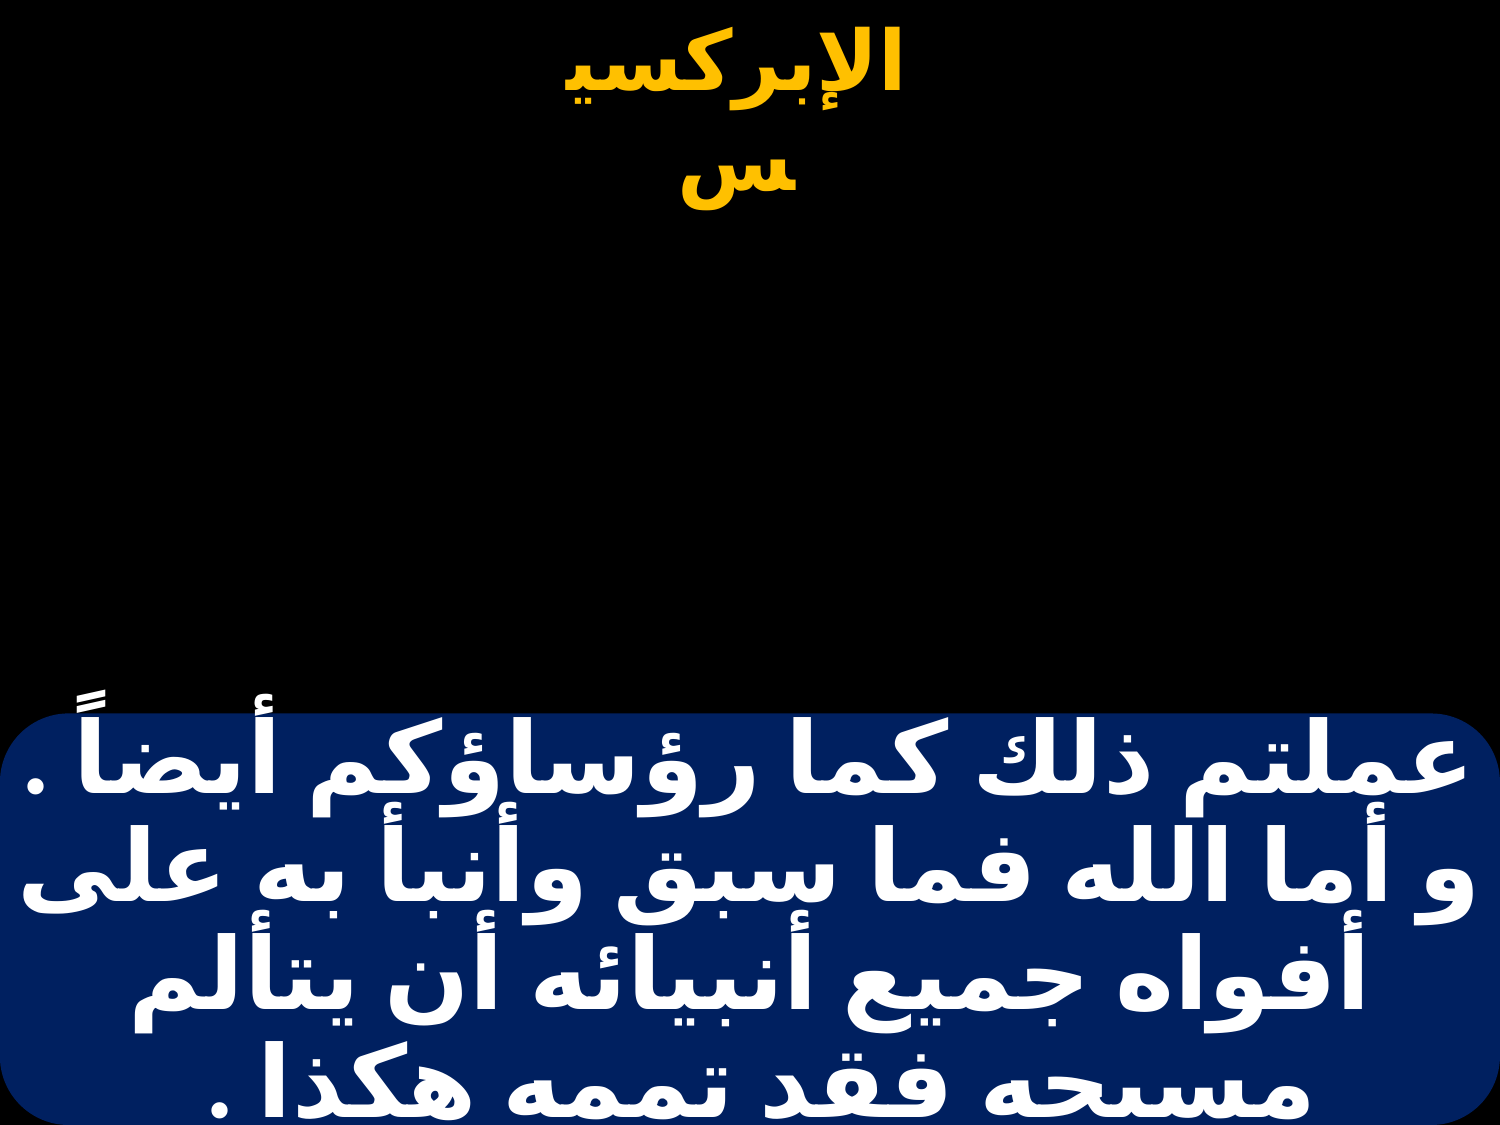

# عملتم ذلك كما رؤساؤكم أيضاً . و أما الله فما سبق وأنبأ به على أفواه جميع أنبيائه أن يتألم مسيحه فقد تممه هكذا .